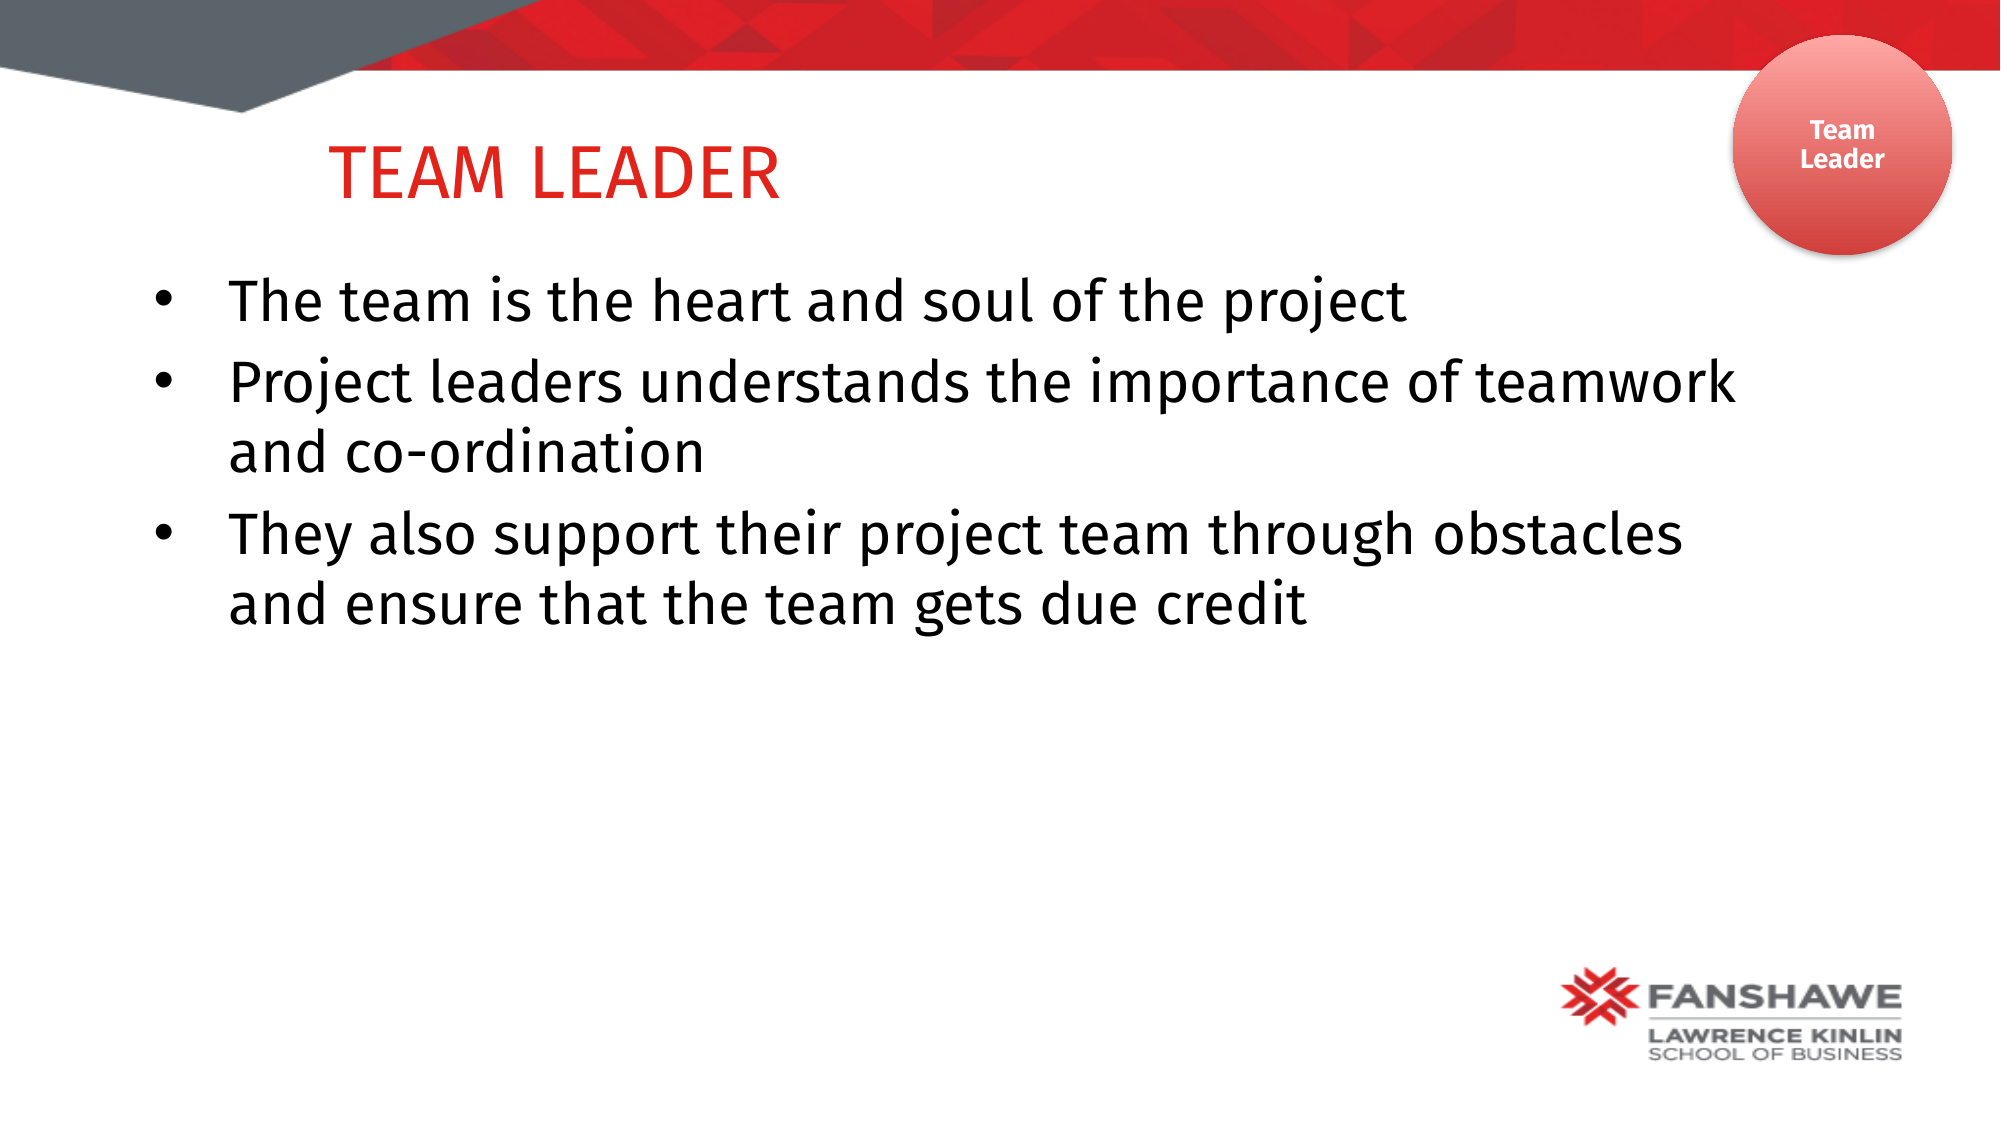

Team Leader
# Team Leader
The team is the heart and soul of the project
Project leaders understands the importance of teamwork and co-ordination
They also support their project team through obstacles and ensure that the team gets due credit